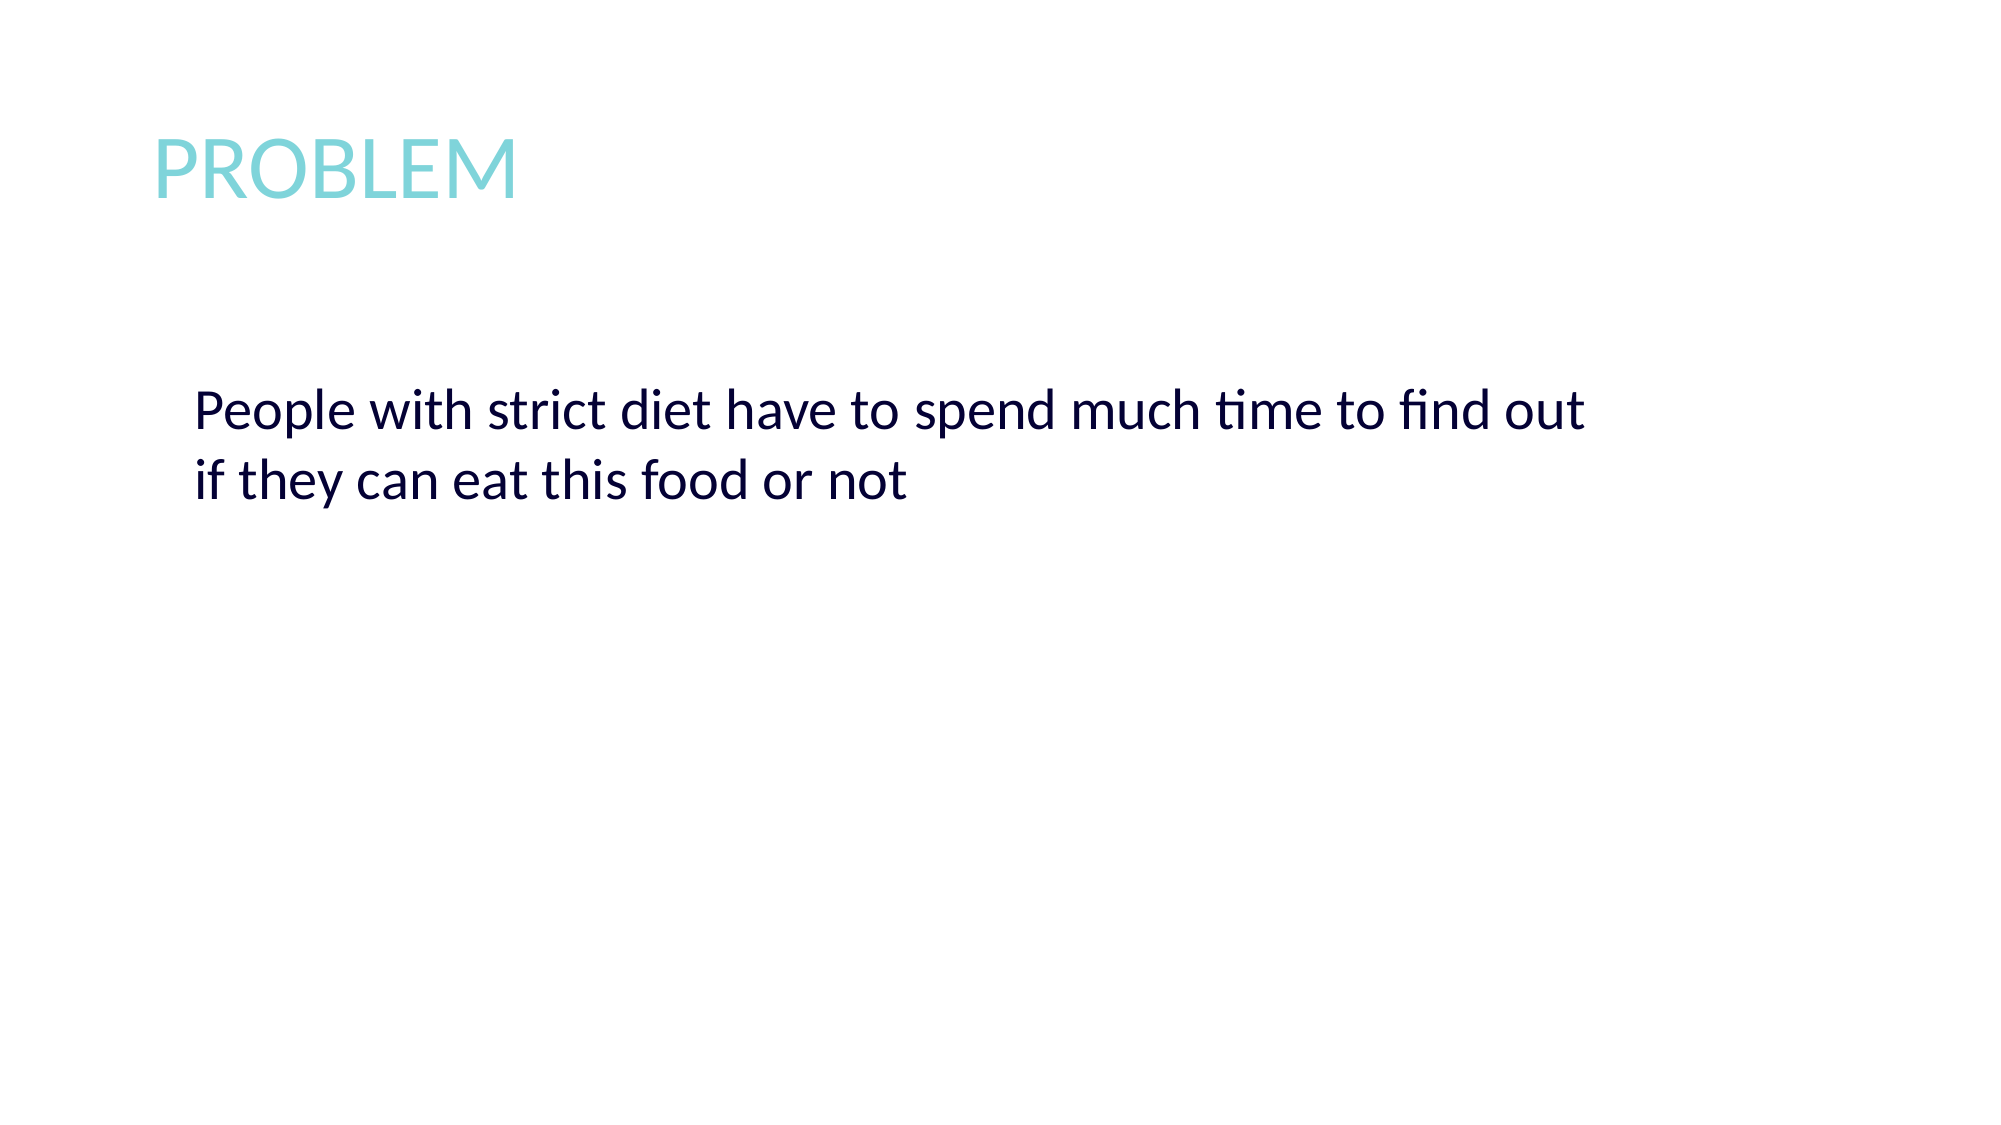

# PROBLEM
People with strict diet have to spend much time to find out if they can eat this food or not